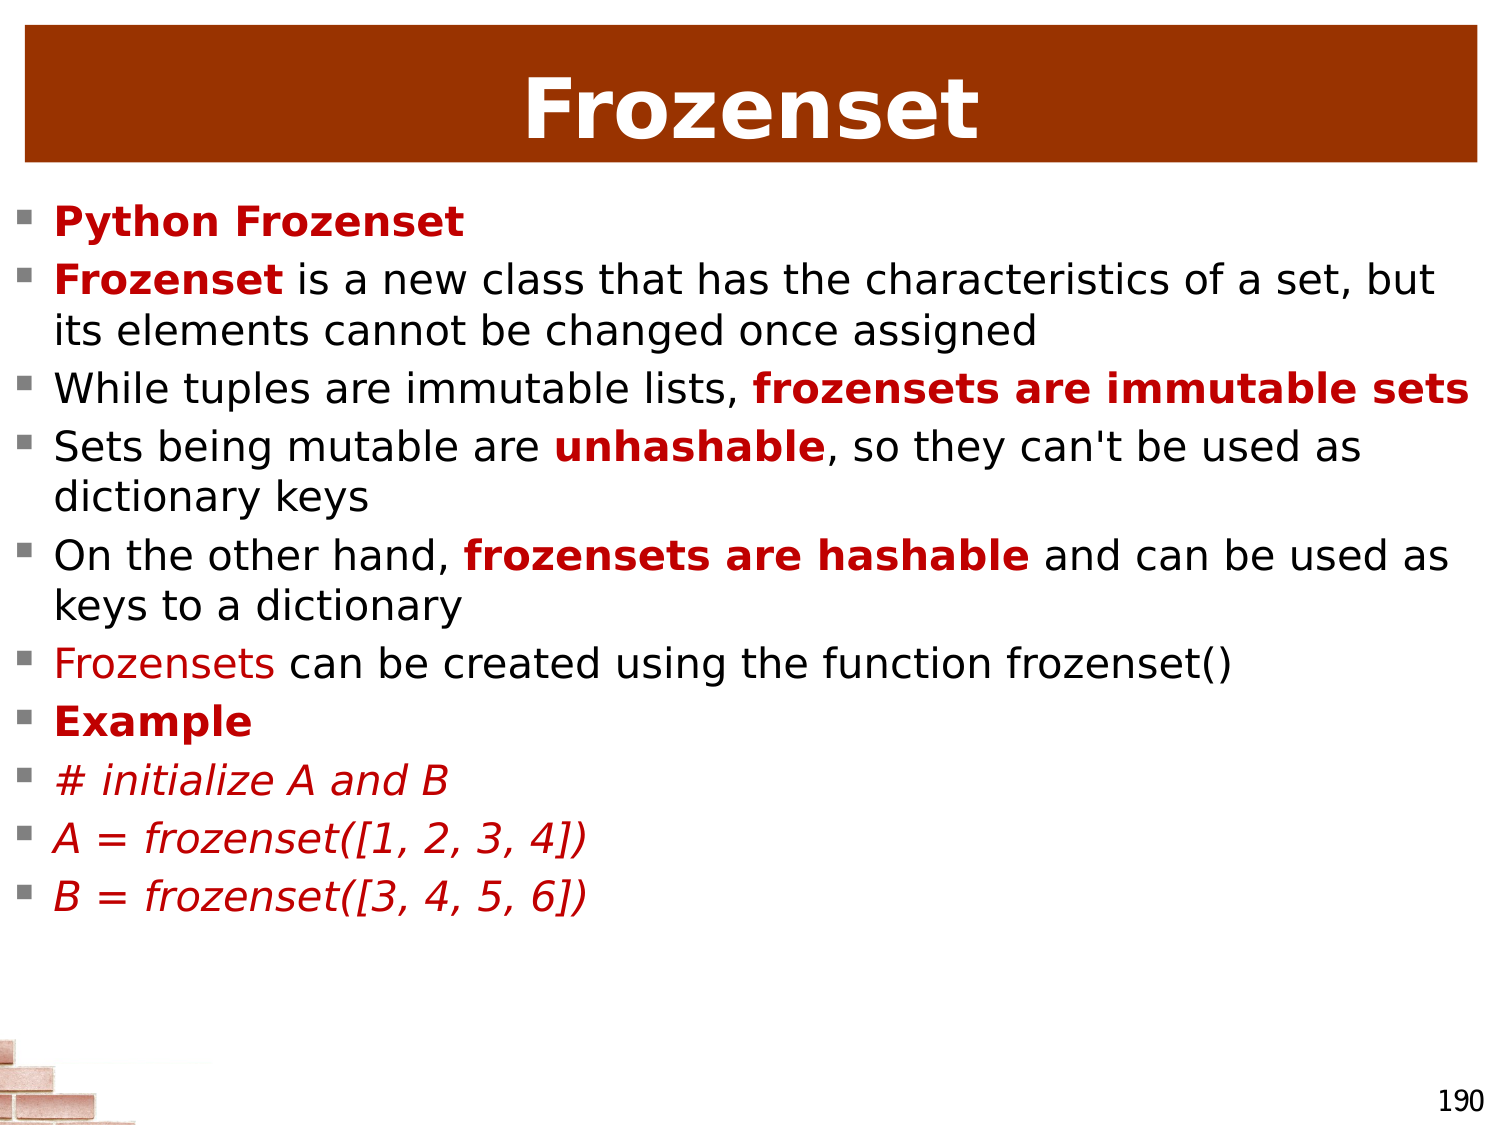

# Frozenset
Python Frozenset
Frozenset is a new class that has the characteristics of a set, but its elements cannot be changed once assigned
While tuples are immutable lists, frozensets are immutable sets
Sets being mutable are unhashable, so they can't be used as dictionary keys
On the other hand, frozensets are hashable and can be used as keys to a dictionary
Frozensets can be created using the function frozenset()
Example
# initialize A and B
A = frozenset([1, 2, 3, 4])
B = frozenset([3, 4, 5, 6])
190